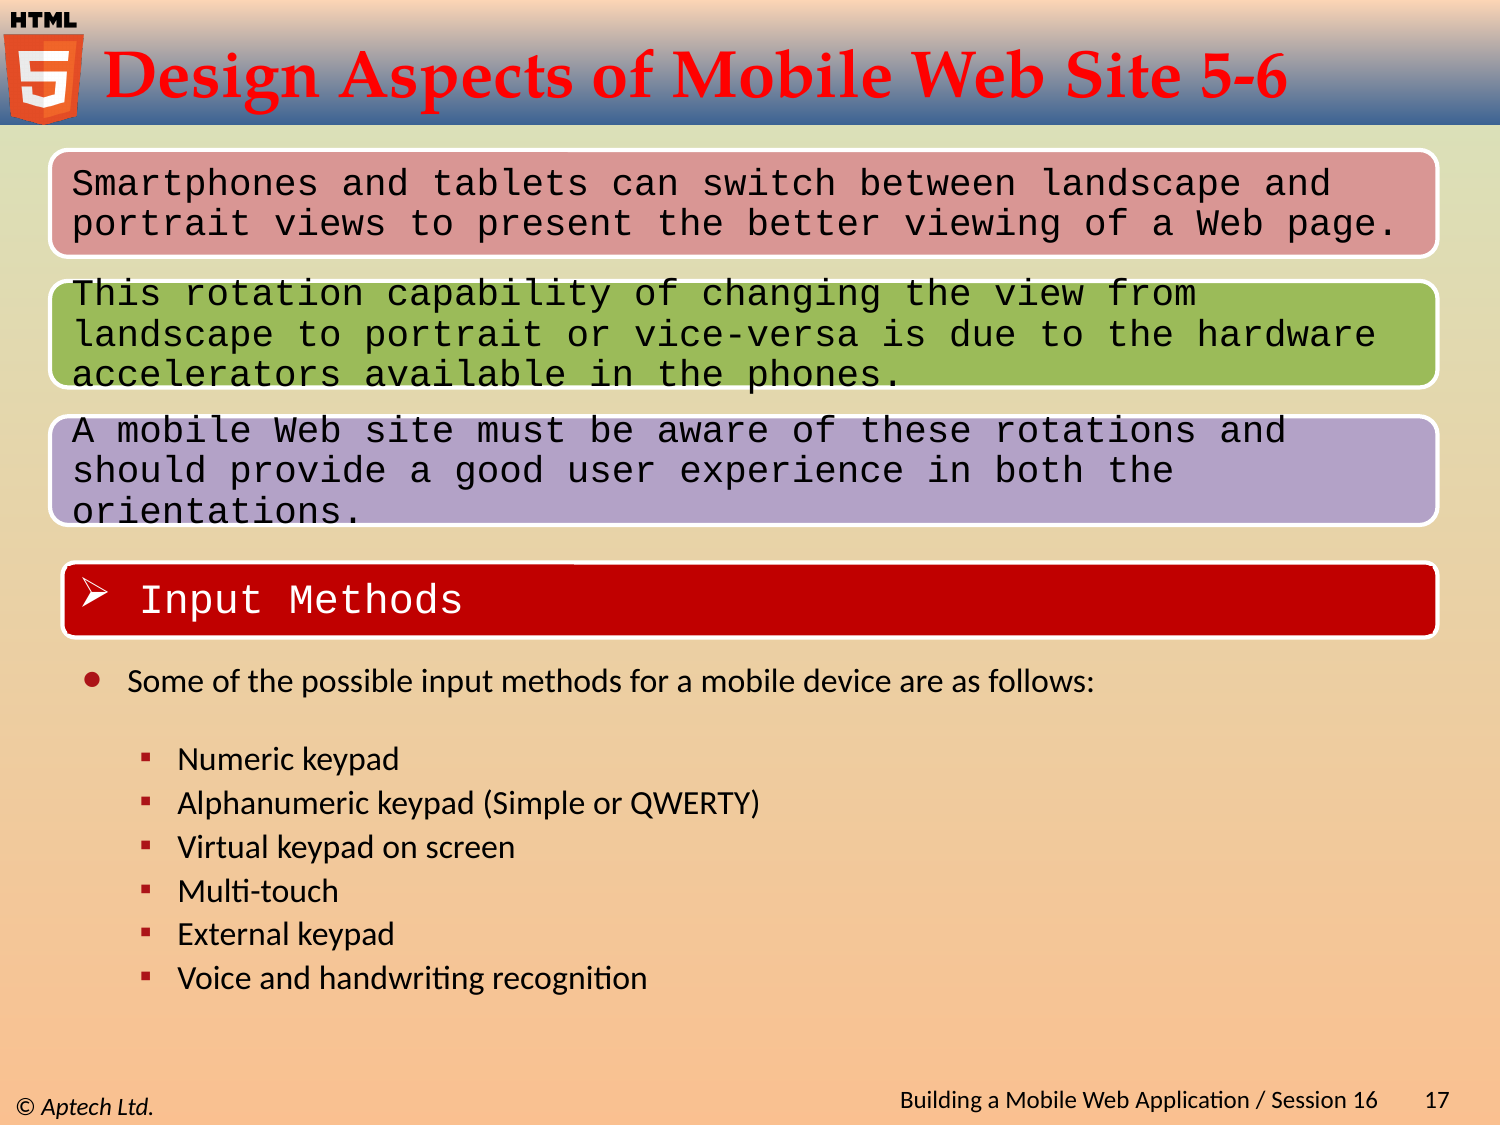

# Design Aspects of Mobile Web Site 5-6
Smartphones and tablets can switch between landscape and portrait views to present the better viewing of a Web page.
This rotation capability of changing the view from landscape to portrait or vice-versa is due to the hardware accelerators available in the phones.
A mobile Web site must be aware of these rotations and should provide a good user experience in both the orientations.

 Input Methods
Some of the possible input methods for a mobile device are as follows:
Numeric keypad
Alphanumeric keypad (Simple or QWERTY)
Virtual keypad on screen
Multi-touch
External keypad
Voice and handwriting recognition
Building a Mobile Web Application / Session 16
17